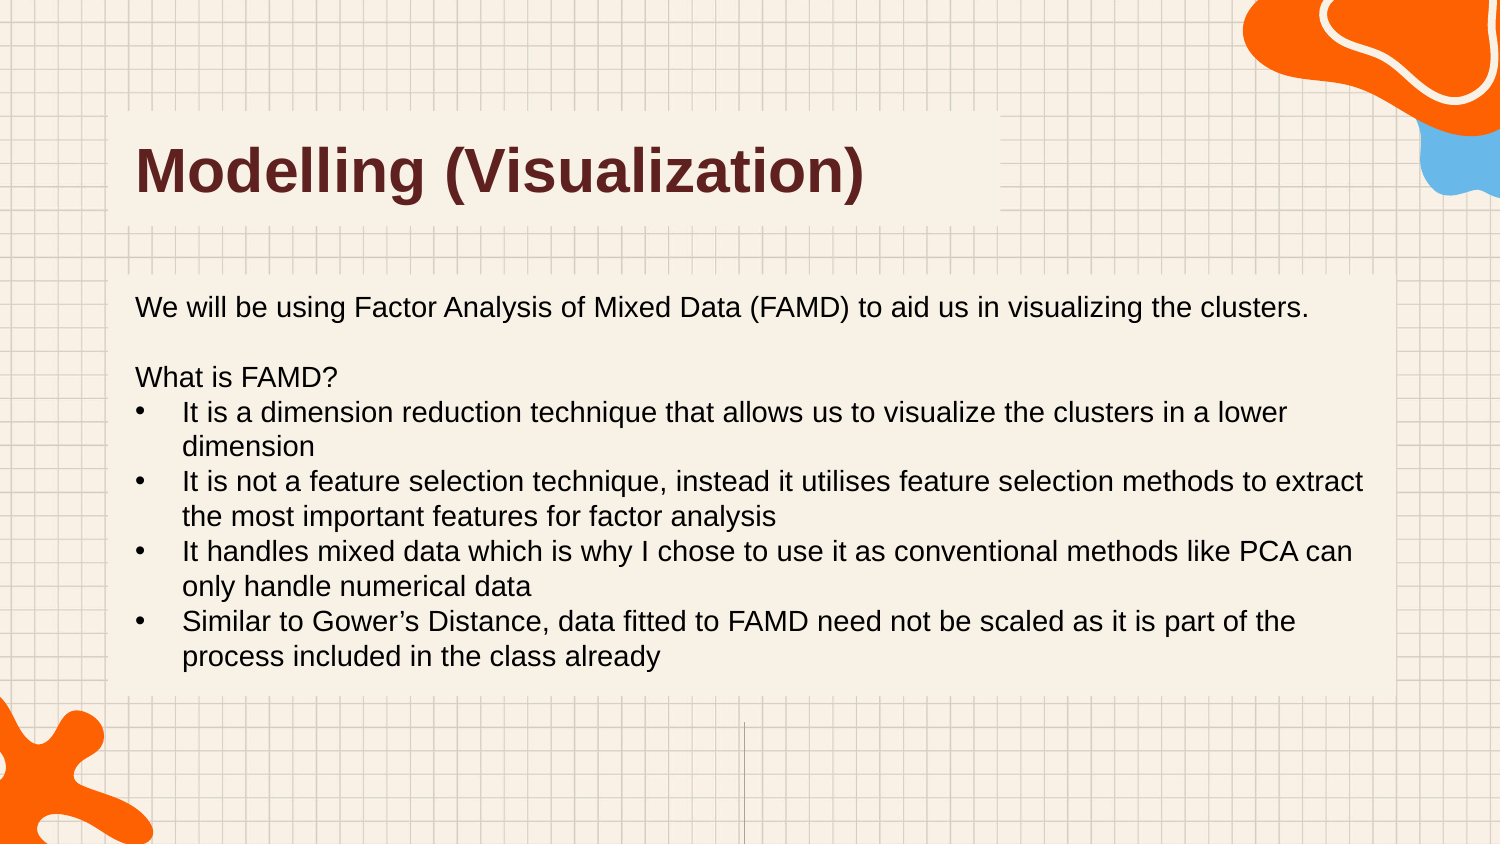

# Modelling (Visualization)

We will be using Factor Analysis of Mixed Data (FAMD) to aid us in visualizing the clusters.

What is FAMD?
It is a dimension reduction technique that allows us to visualize the clusters in a lower dimension
It is not a feature selection technique, instead it utilises feature selection methods to extract the most important features for factor analysis
It handles mixed data which is why I chose to use it as conventional methods like PCA can only handle numerical data
Similar to Gower’s Distance, data fitted to FAMD need not be scaled as it is part of the process included in the class already